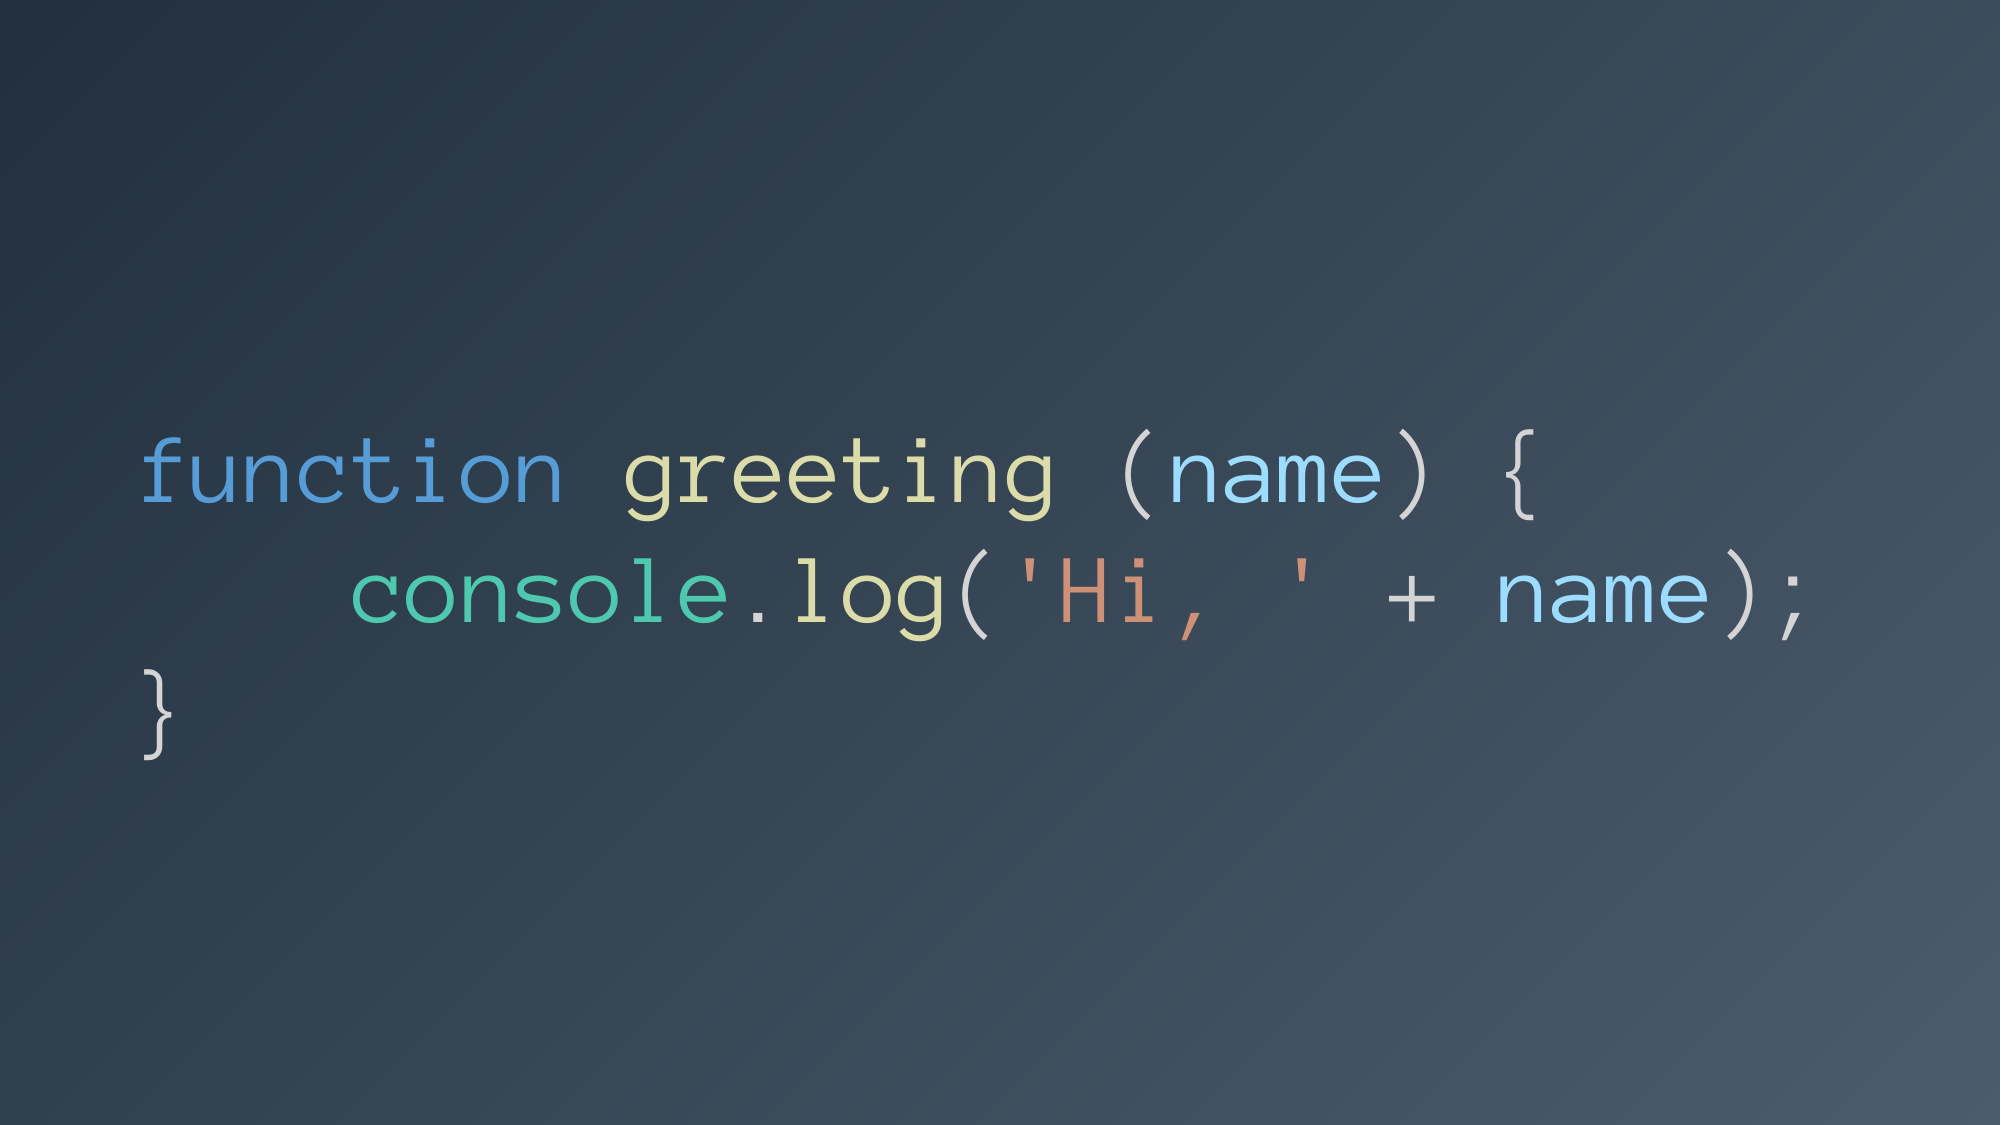

function greeting (name) {
    console.log('Hi, ' + name);
}